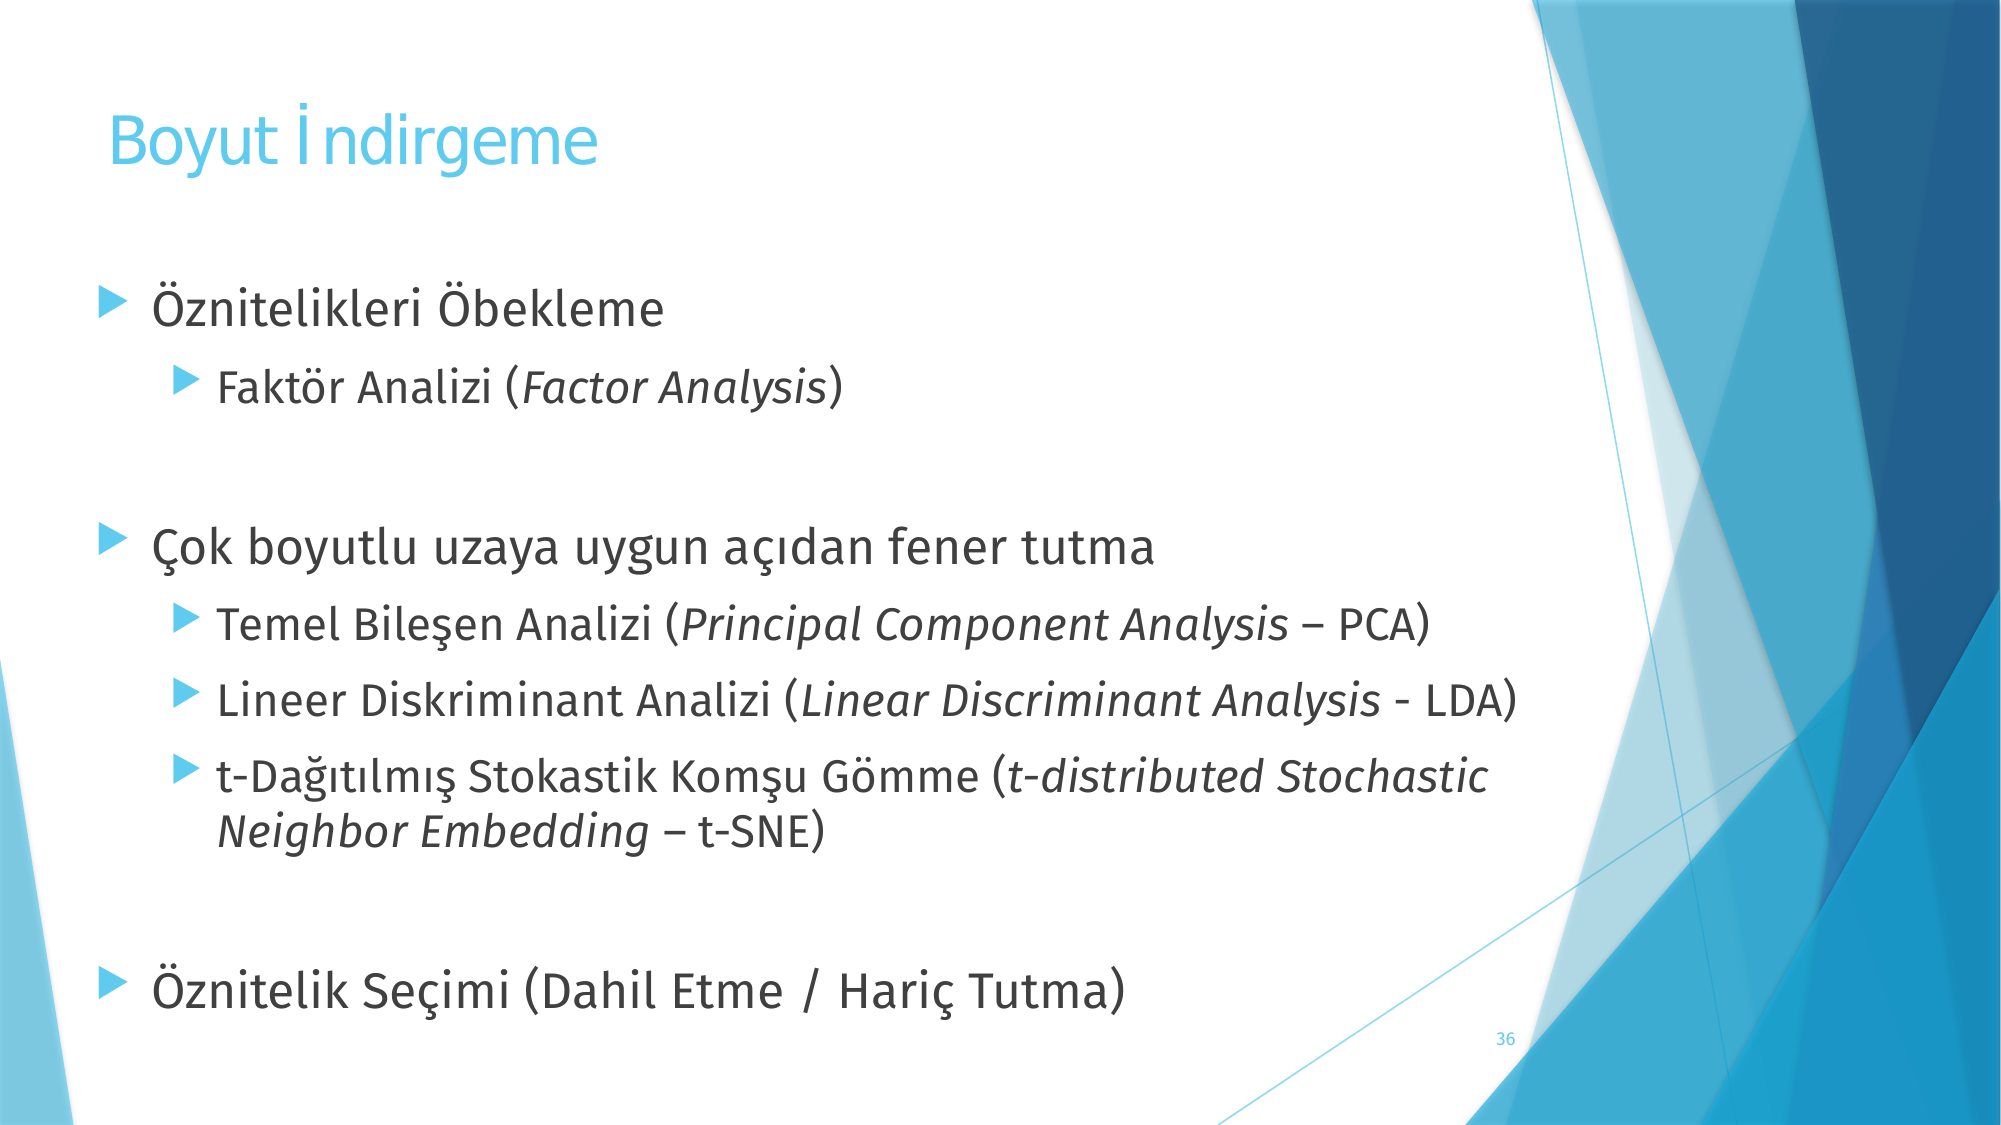

# Boyut İndirgeme
Öznitelikleri Öbekleme
Faktör Analizi (Factor Analysis)

Çok boyutlu uzaya uygun açıdan fener tutma
Temel Bileşen Analizi (Principal Component Analysis – PCA)
Lineer Diskriminant Analizi (Linear Discriminant Analysis - LDA)
t-Dağıtılmış Stokastik Komşu Gömme (t-distributed Stochastic Neighbor Embedding – t-SNE)

Öznitelik Seçimi (Dahil Etme / Hariç Tutma)
36